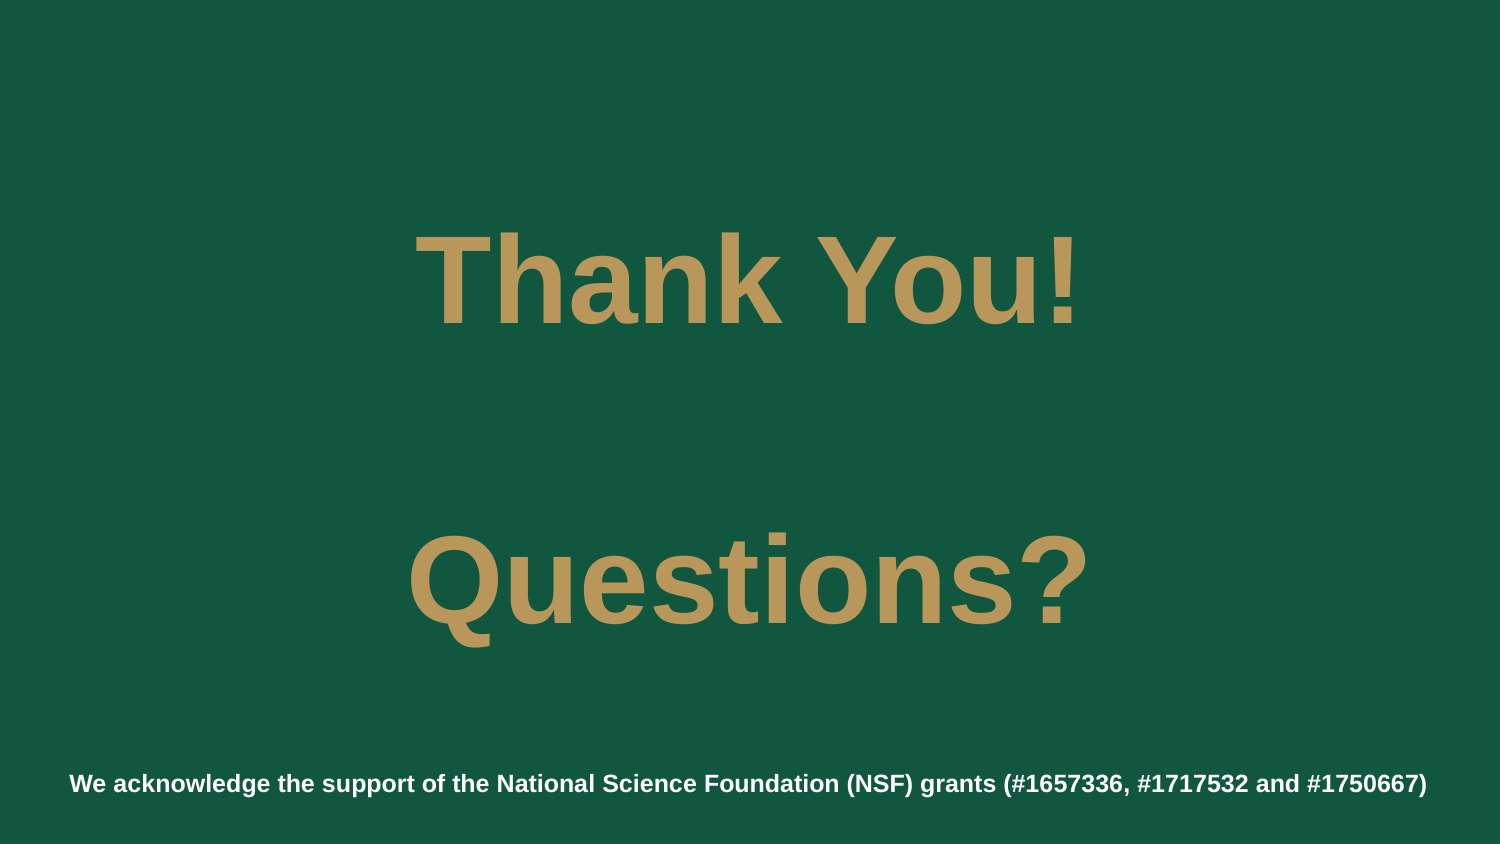

# Thank You! Questions?
We acknowledge the support of the National Science Foundation (NSF) grants (#1657336, #1717532 and #1750667)